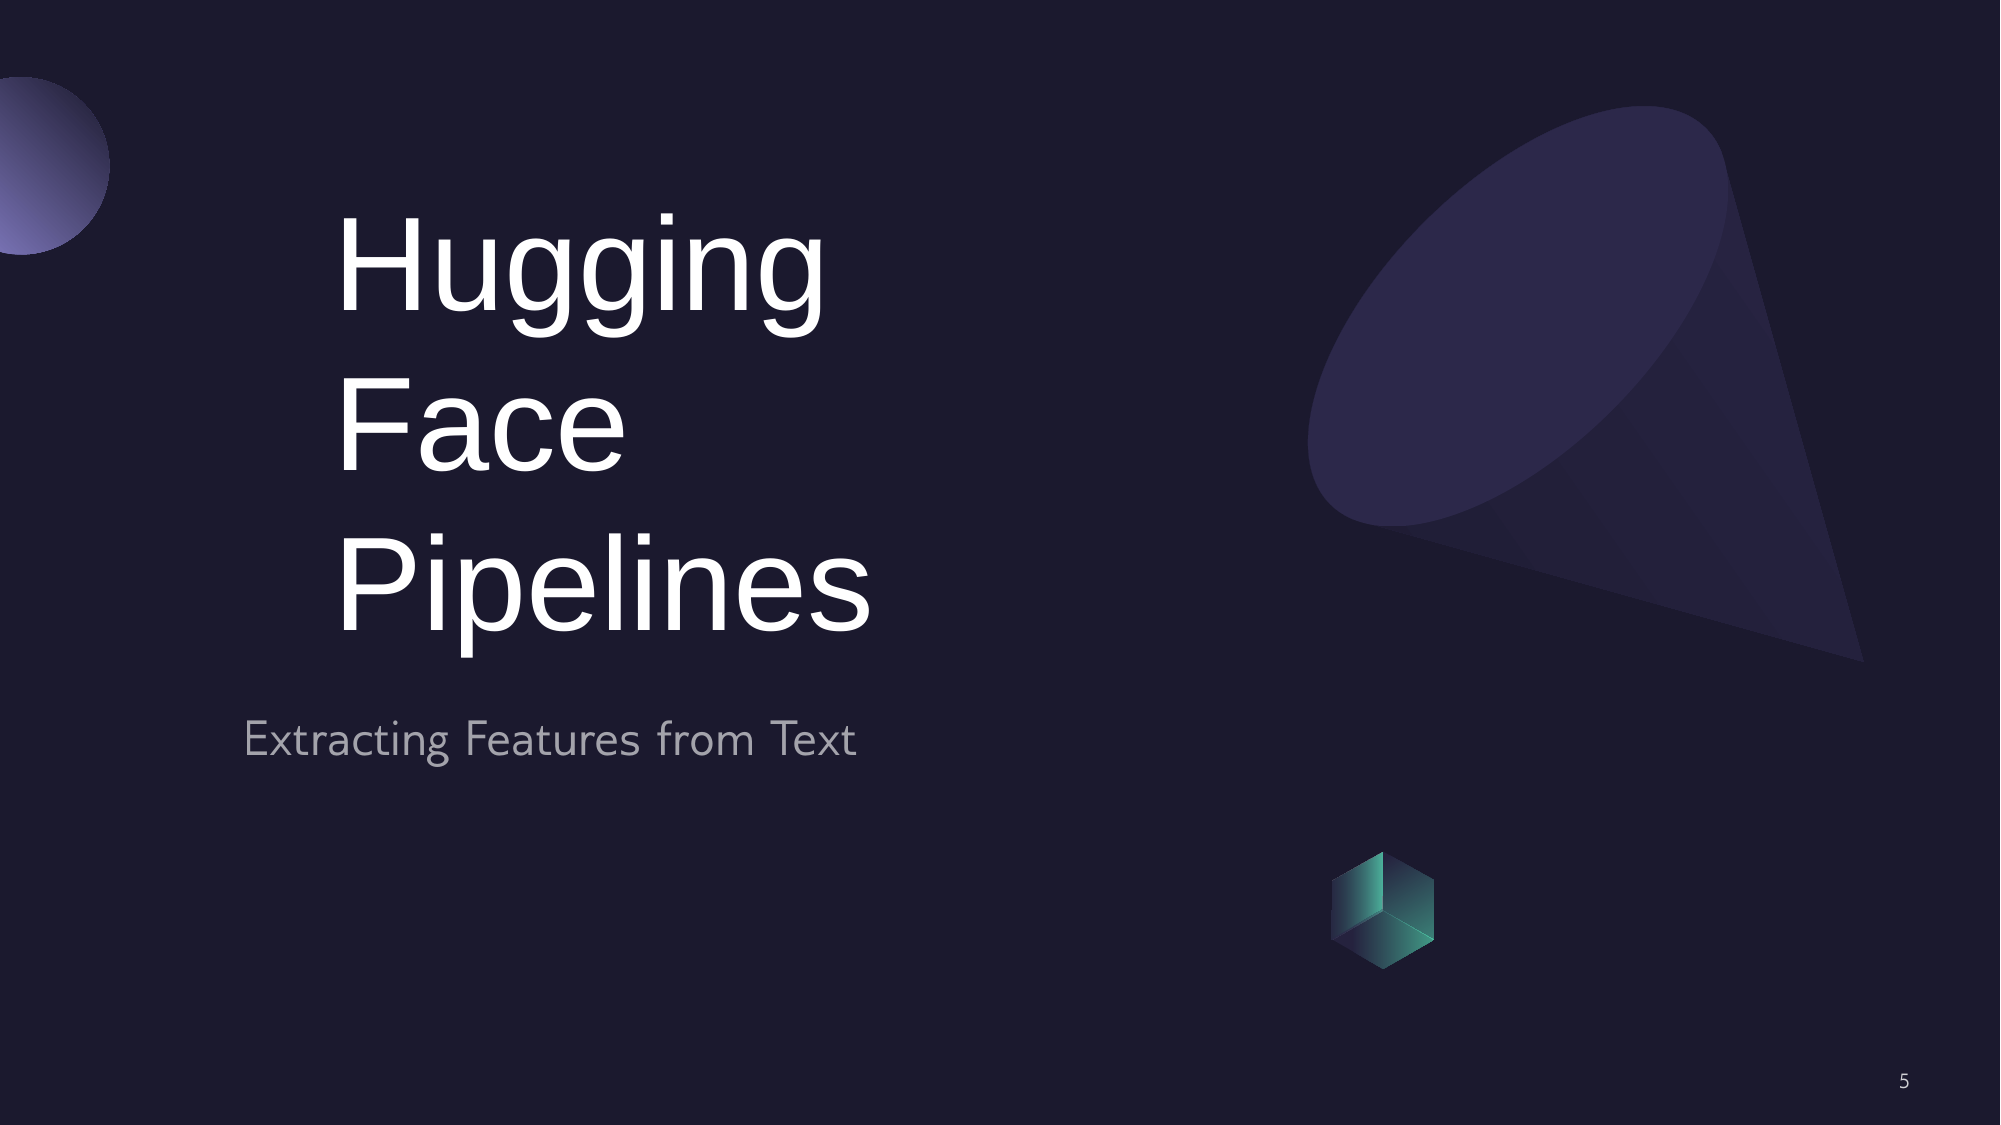

# Hugging Face Pipelines

Extracting Features from Text

5